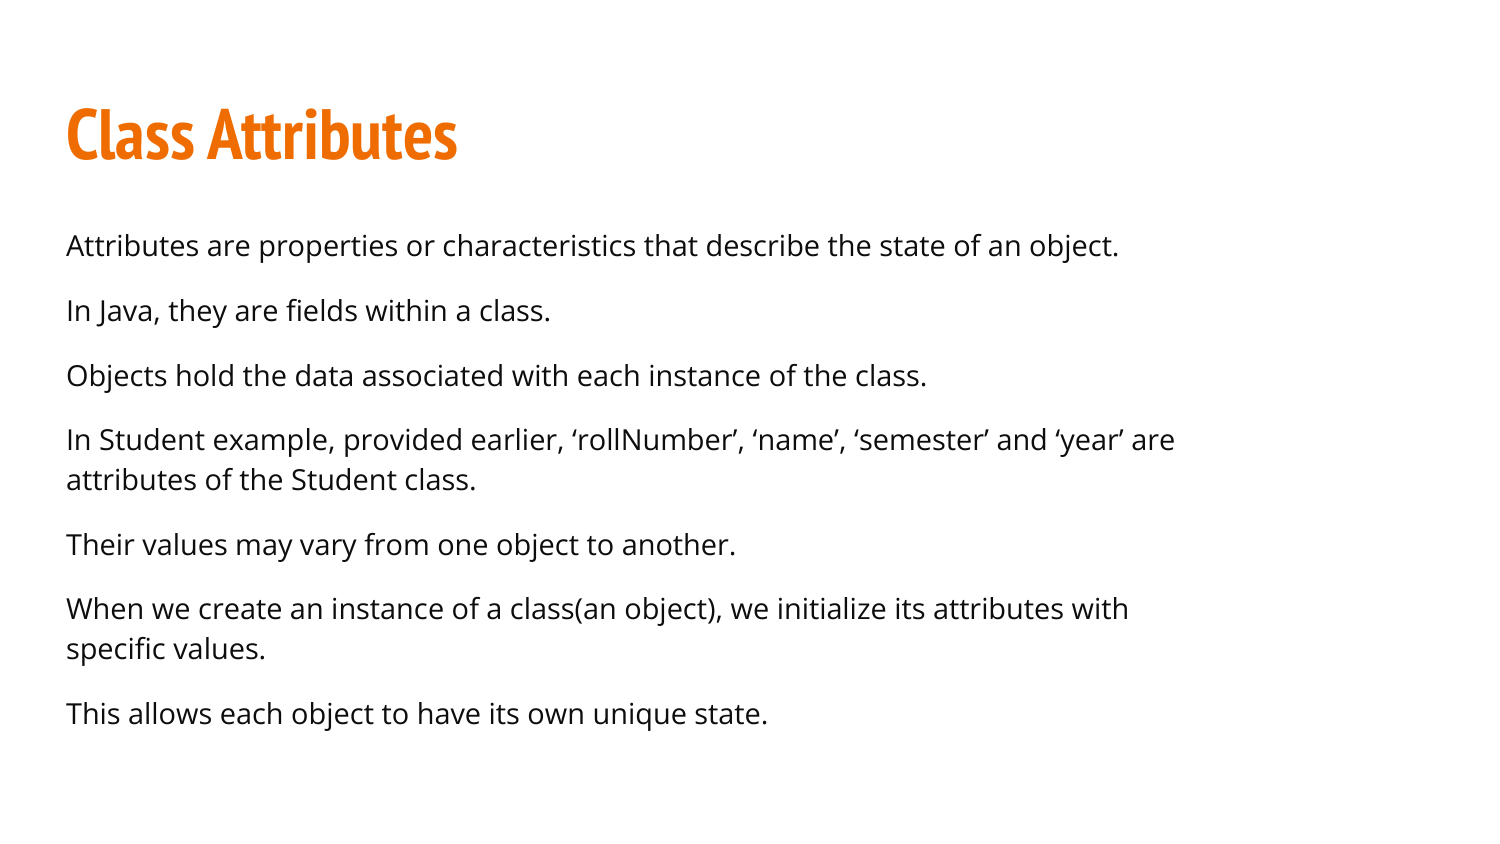

# Class Attributes
Attributes are properties or characteristics that describe the state of an object.
In Java, they are fields within a class.
Objects hold the data associated with each instance of the class.
In Student example, provided earlier, ‘rollNumber’, ‘name’, ‘semester’ and ‘year’ are attributes of the Student class.
Their values may vary from one object to another.
When we create an instance of a class(an object), we initialize its attributes with specific values.
This allows each object to have its own unique state.